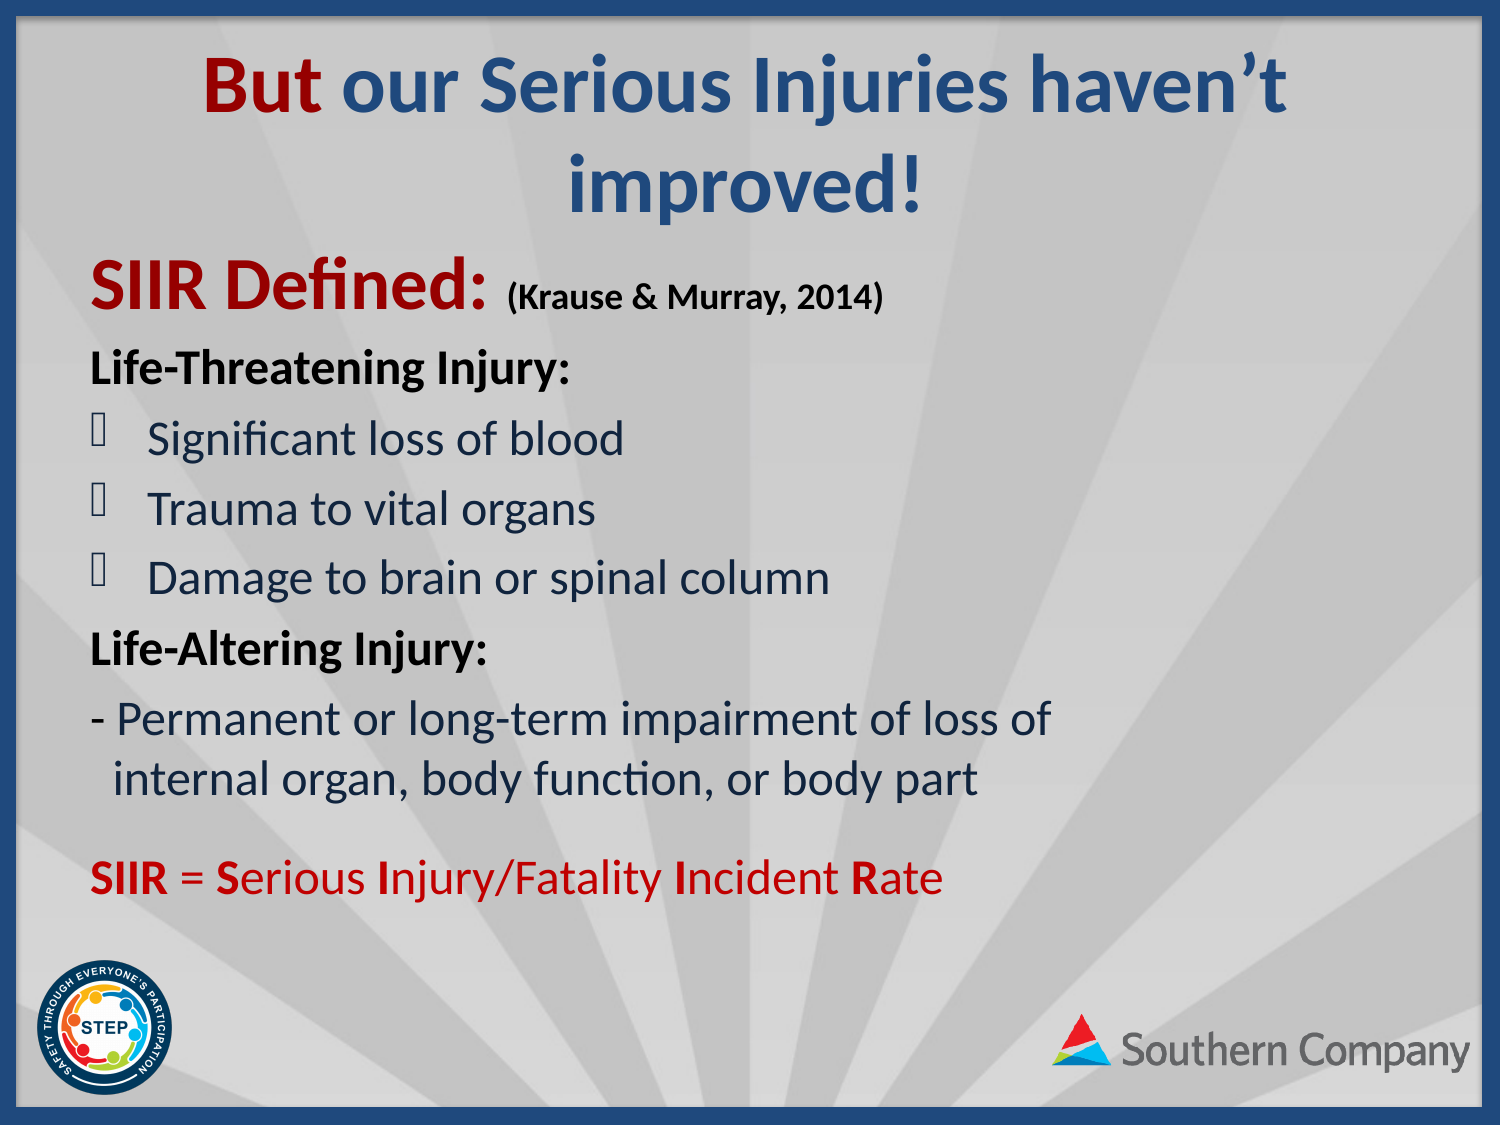

# But our Serious Injuries haven’t improved!
SIIR Defined: (Krause & Murray, 2014)
Life-Threatening Injury:
Significant loss of blood
Trauma to vital organs
Damage to brain or spinal column
Life-Altering Injury:
- Permanent or long-term impairment of loss of
  internal organ, body function, or body part
SIIR = Serious Injury/Fatality Incident Rate